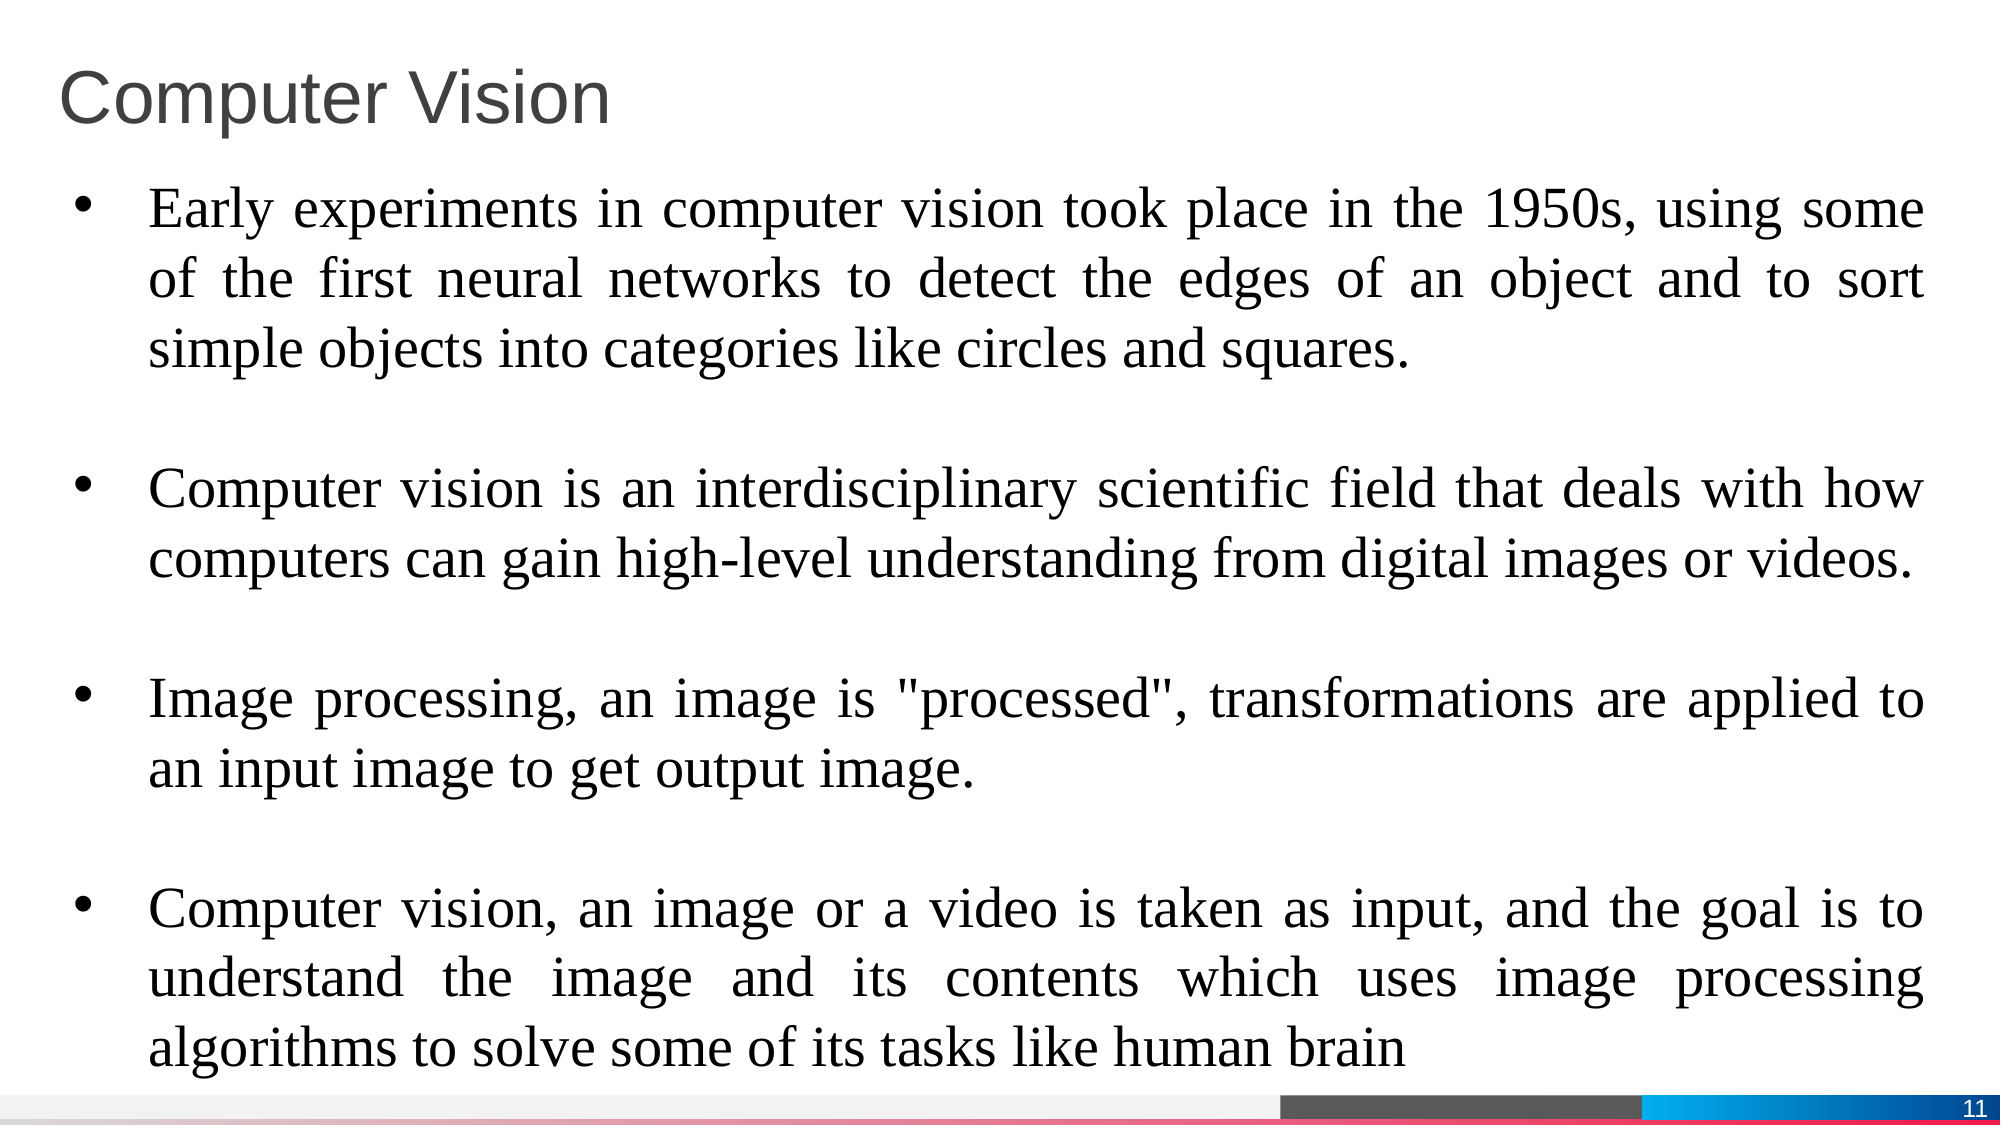

# Computer Vision
Early experiments in computer vision took place in the 1950s, using some of the first neural networks to detect the edges of an object and to sort simple objects into categories like circles and squares.

Computer vision is an interdisciplinary scientific field that deals with how computers can gain high-level understanding from digital images or videos.

Image processing, an image is "processed", transformations are applied to an input image to get output image.

Computer vision, an image or a video is taken as input, and the goal is to understand the image and its contents which uses image processing algorithms to solve some of its tasks like human brain
11